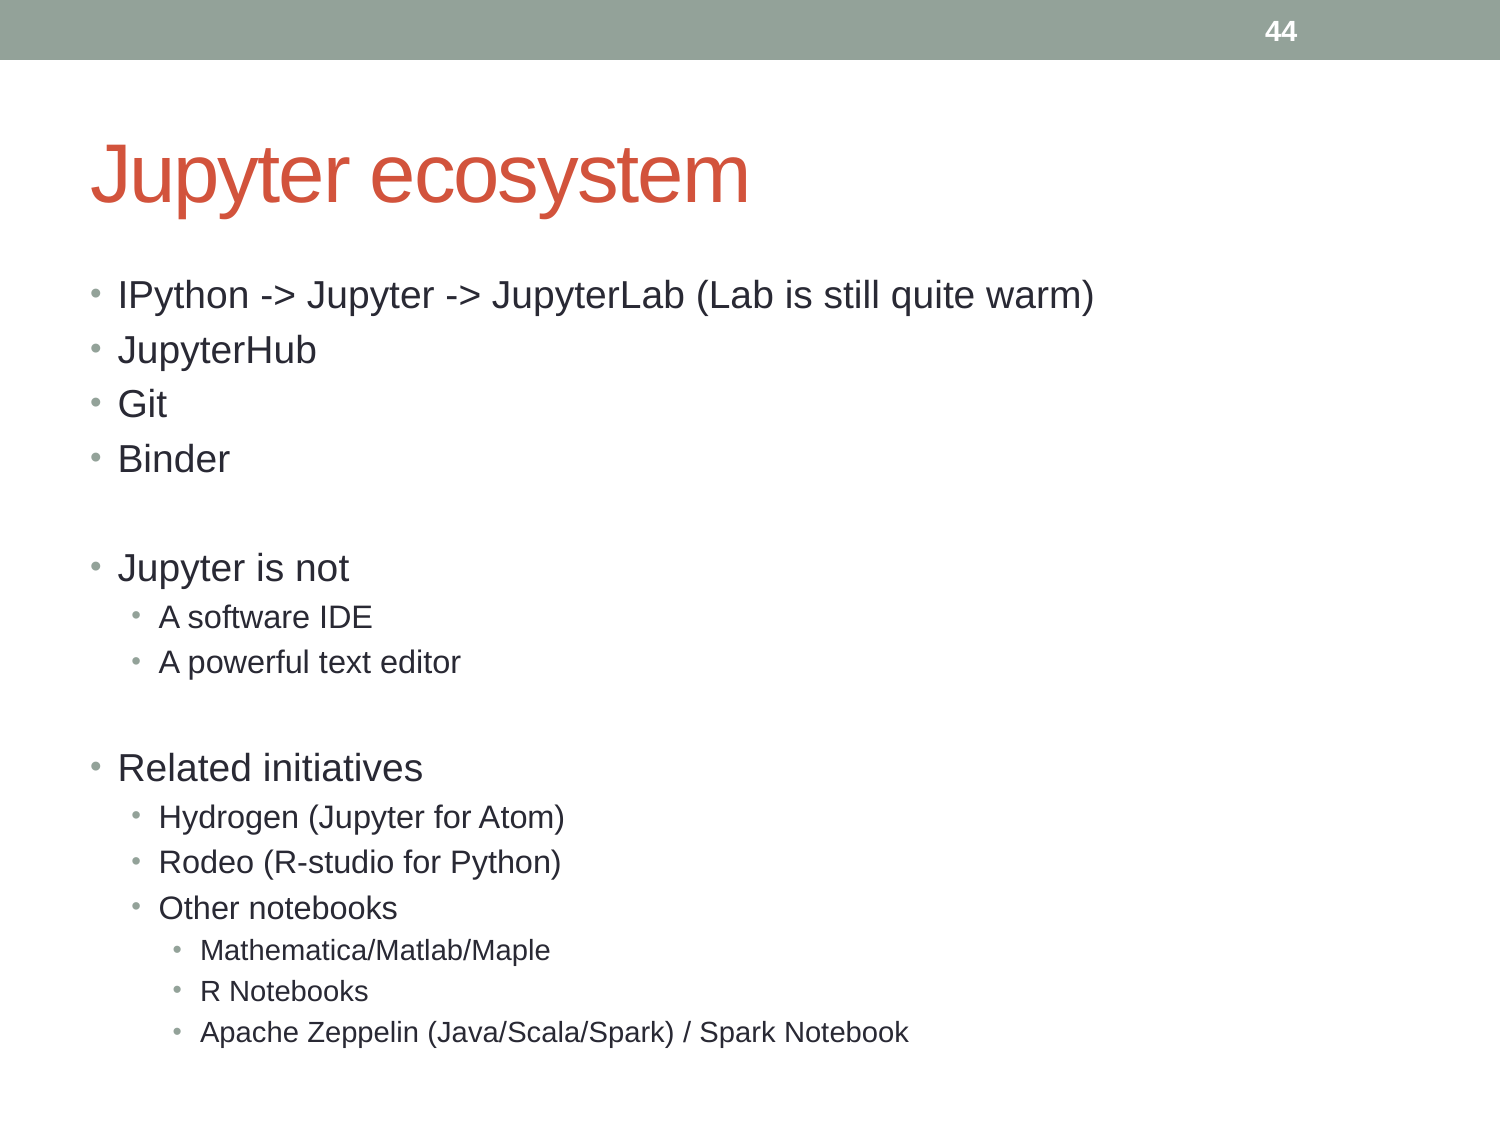

44
# Jupyter ecosystem
IPython -> Jupyter -> JupyterLab (Lab is still quite warm)
JupyterHub
Git
Binder

Jupyter is not
A software IDE
A powerful text editor

Related initiatives
Hydrogen (Jupyter for Atom)
Rodeo (R-studio for Python)
Other notebooks
Mathematica/Matlab/Maple
R Notebooks
Apache Zeppelin (Java/Scala/Spark) / Spark Notebook